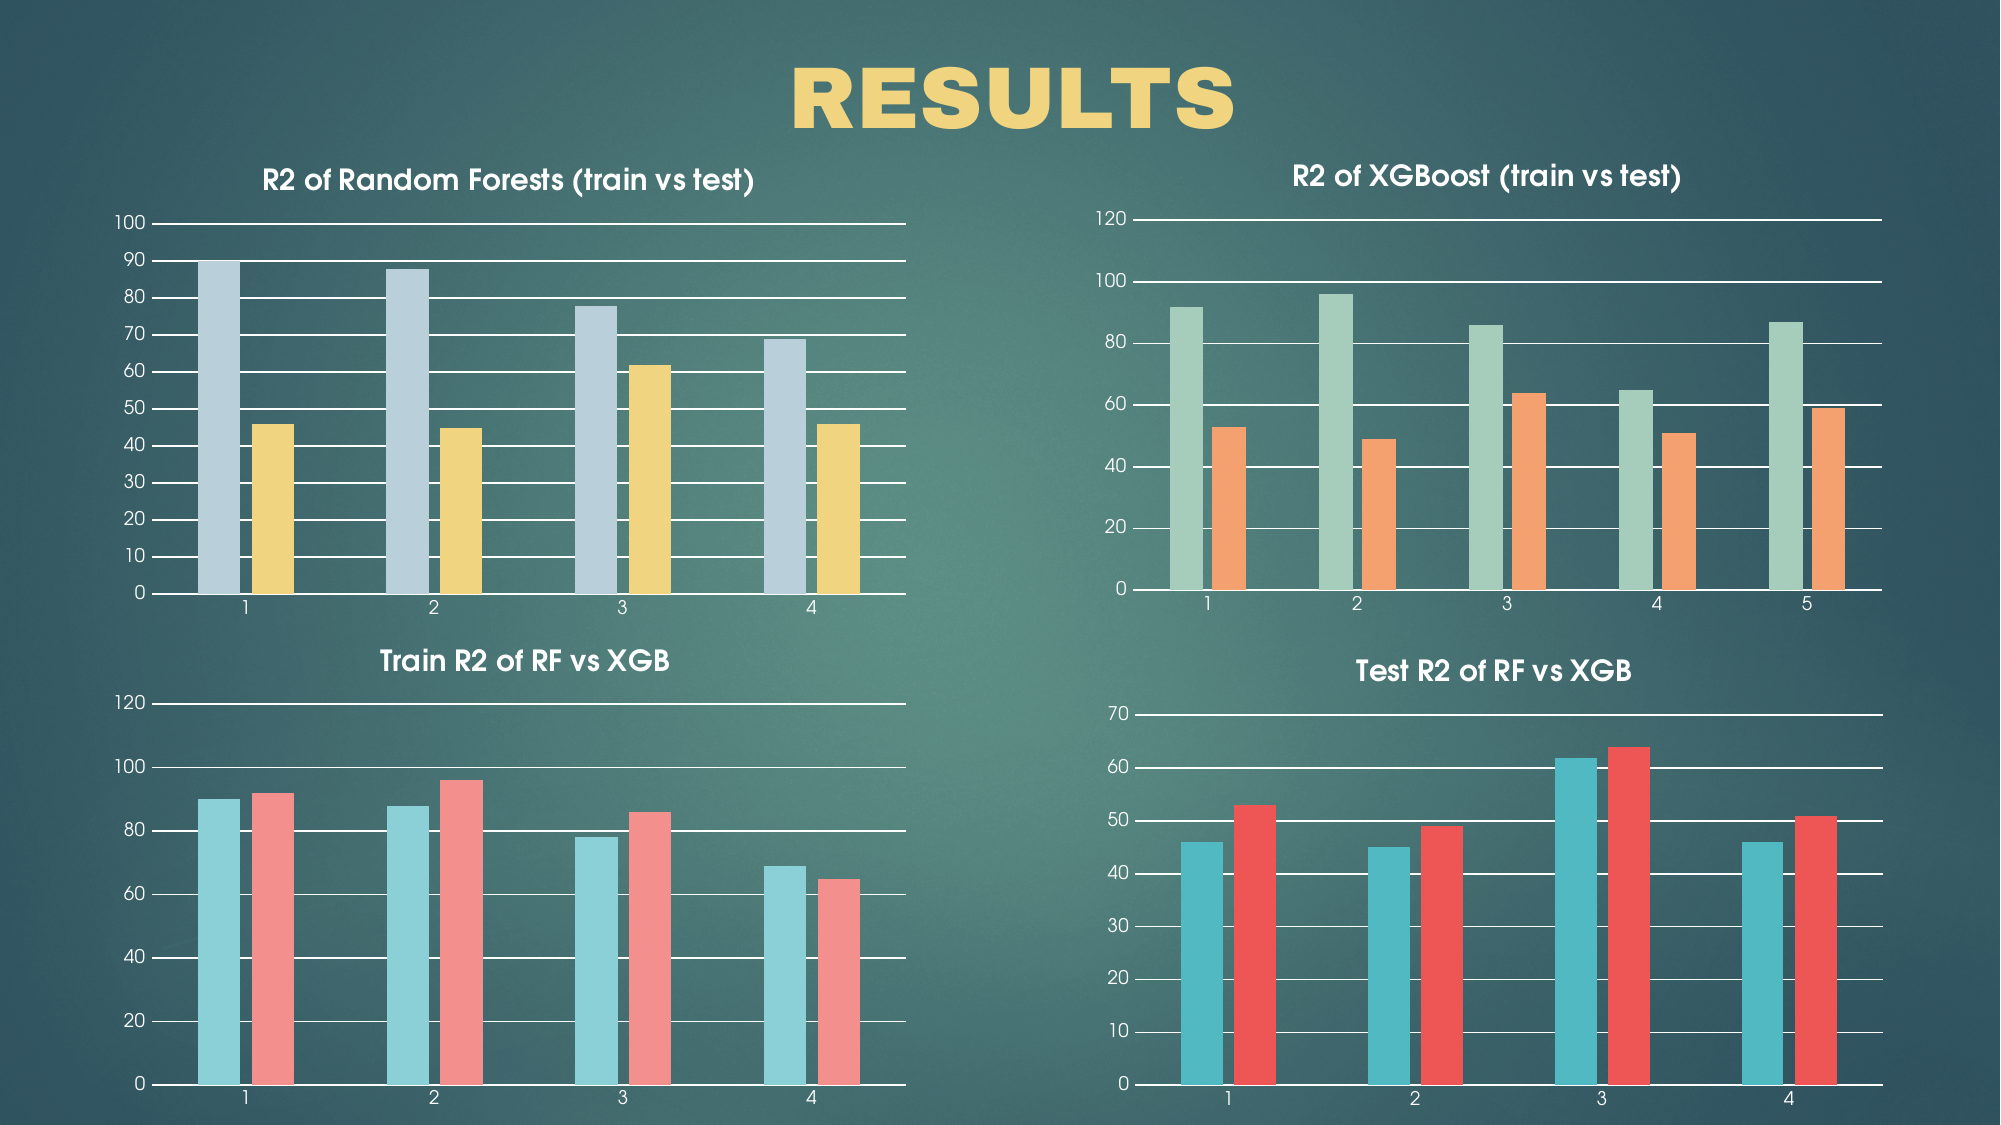

# RESULTS

### Chart: R2 of XGBoost (train vs test)

| Category |  |  |
|---|---|---|

### Chart: R2 of Random Forests (train vs test)

| Category |  |  |
|---|---|---|

### Chart: Train R2 of RF vs XGB

| Category |  |  |
|---|---|---|

### Chart: Test R2 of RF vs XGB

| Category |  |  |
|---|---|---|